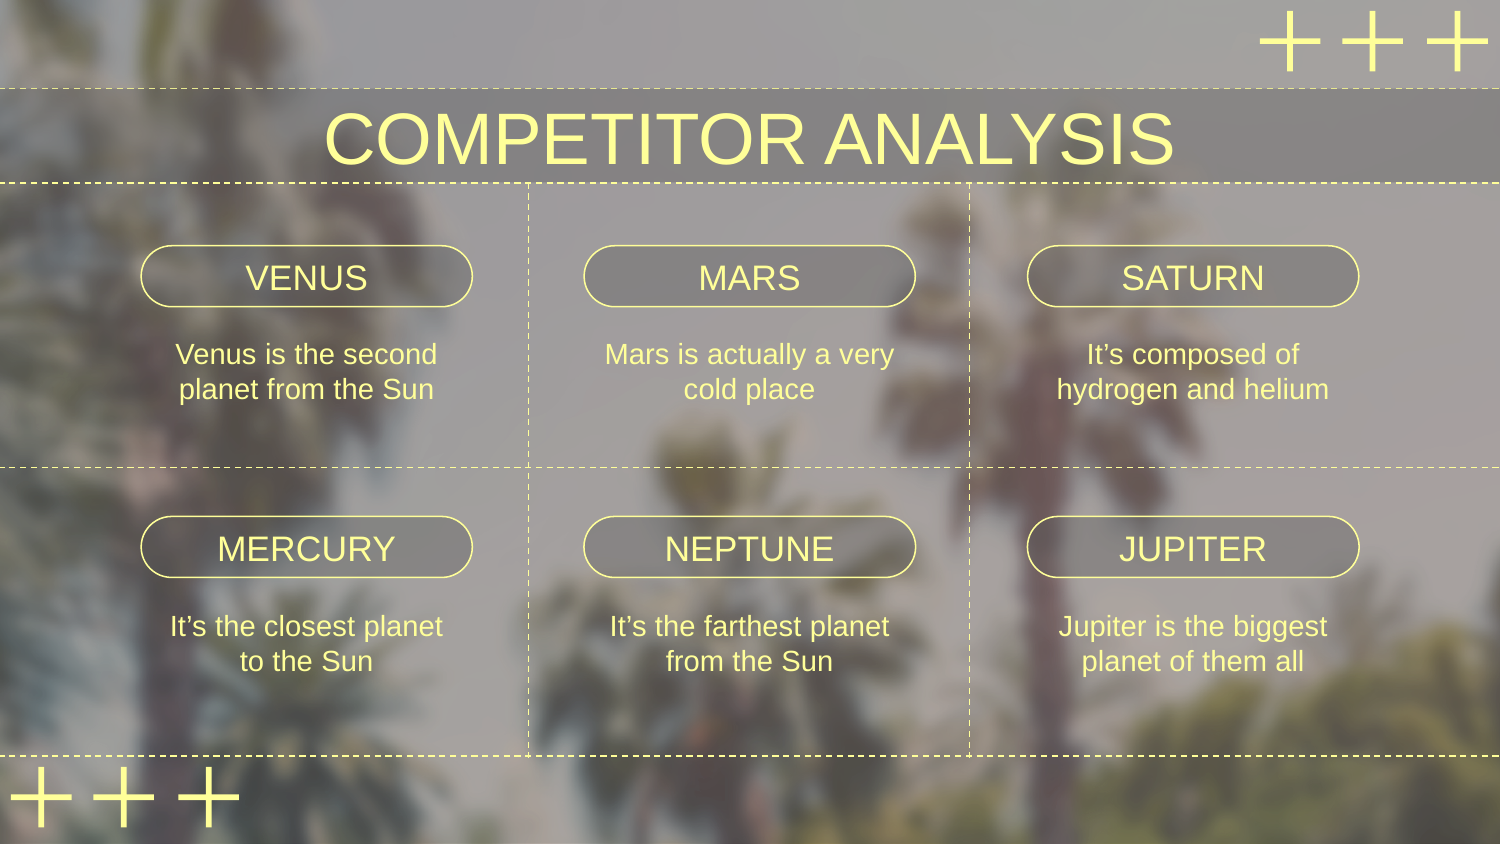

# COMPETITOR ANALYSIS

VENUS
MARS
SATURN
It’s composed of hydrogen and helium
Venus is the second planet from the Sun
Mars is actually a very cold place

MERCURY
NEPTUNE
JUPITER
It’s the farthest planet from the Sun
Jupiter is the biggest planet of them all
It’s the closest planet to the Sun